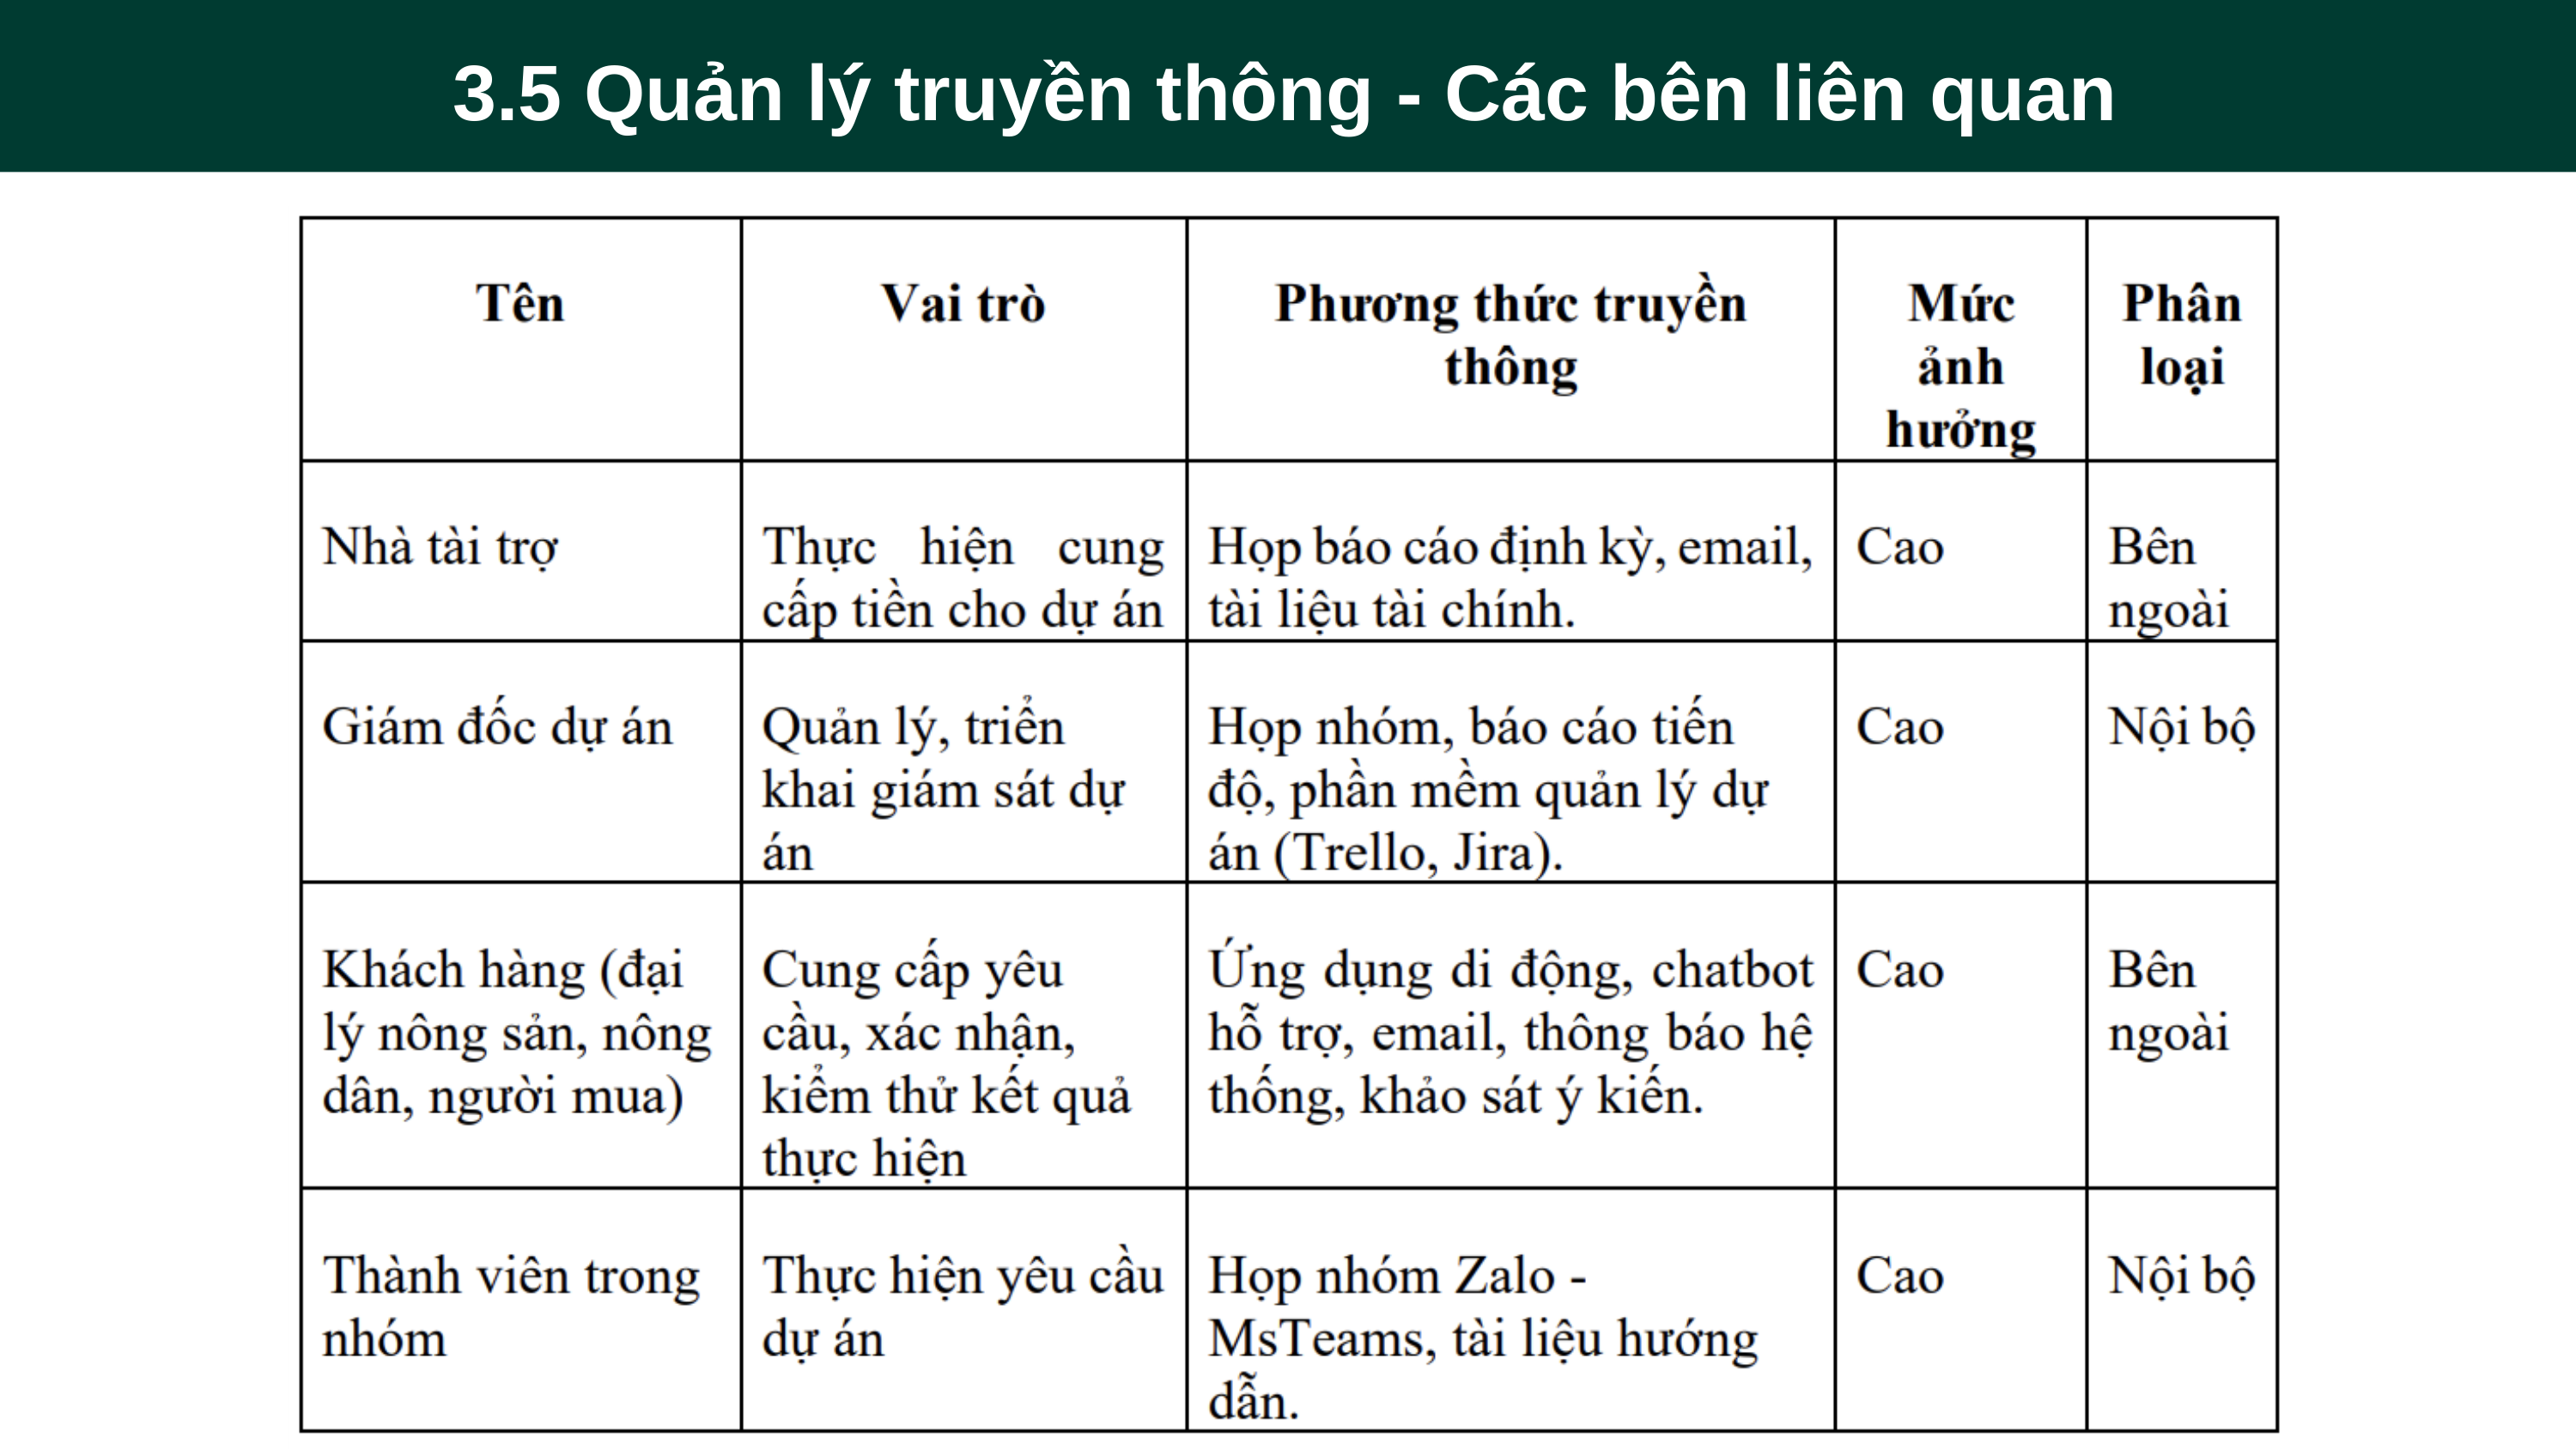

3.5 Quản lý truyền thông - Các bên liên quan